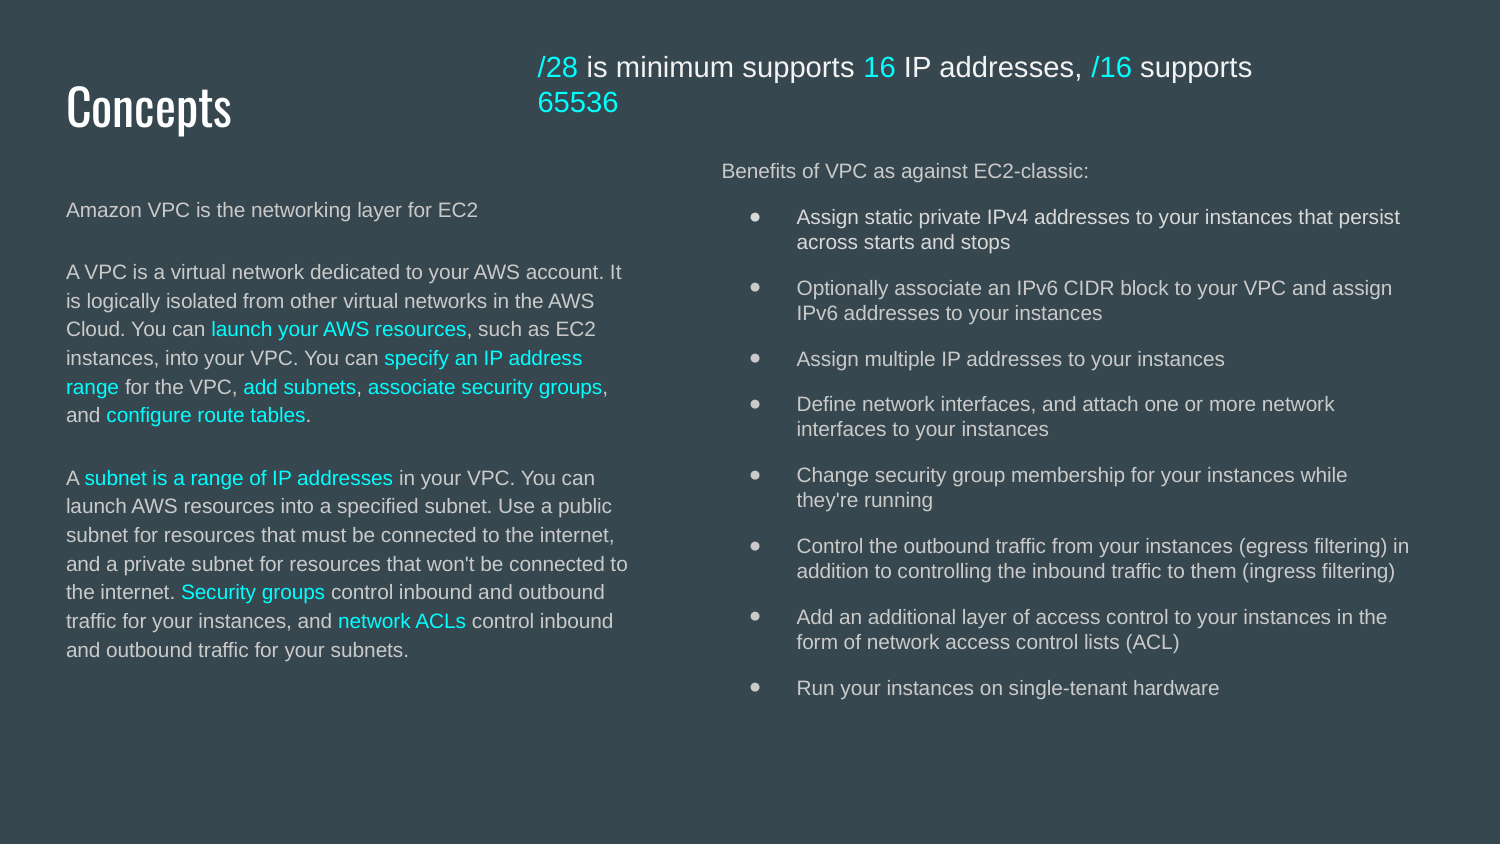

# Concepts
/28 is minimum supports 16 IP addresses, /16 supports 65536
Benefits of VPC as against EC2-classic:
Assign static private IPv4 addresses to your instances that persist across starts and stops
Optionally associate an IPv6 CIDR block to your VPC and assign IPv6 addresses to your instances
Assign multiple IP addresses to your instances
Define network interfaces, and attach one or more network interfaces to your instances
Change security group membership for your instances while they're running
Control the outbound traffic from your instances (egress filtering) in addition to controlling the inbound traffic to them (ingress filtering)
Add an additional layer of access control to your instances in the form of network access control lists (ACL)
Run your instances on single-tenant hardware

Amazon VPC is the networking layer for EC2
A VPC is a virtual network dedicated to your AWS account. It is logically isolated from other virtual networks in the AWS Cloud. You can launch your AWS resources, such as EC2 instances, into your VPC. You can specify an IP address range for the VPC, add subnets, associate security groups, and configure route tables.
A subnet is a range of IP addresses in your VPC. You can launch AWS resources into a specified subnet. Use a public subnet for resources that must be connected to the internet, and a private subnet for resources that won't be connected to the internet. Security groups control inbound and outbound traffic for your instances, and network ACLs control inbound and outbound traffic for your subnets.